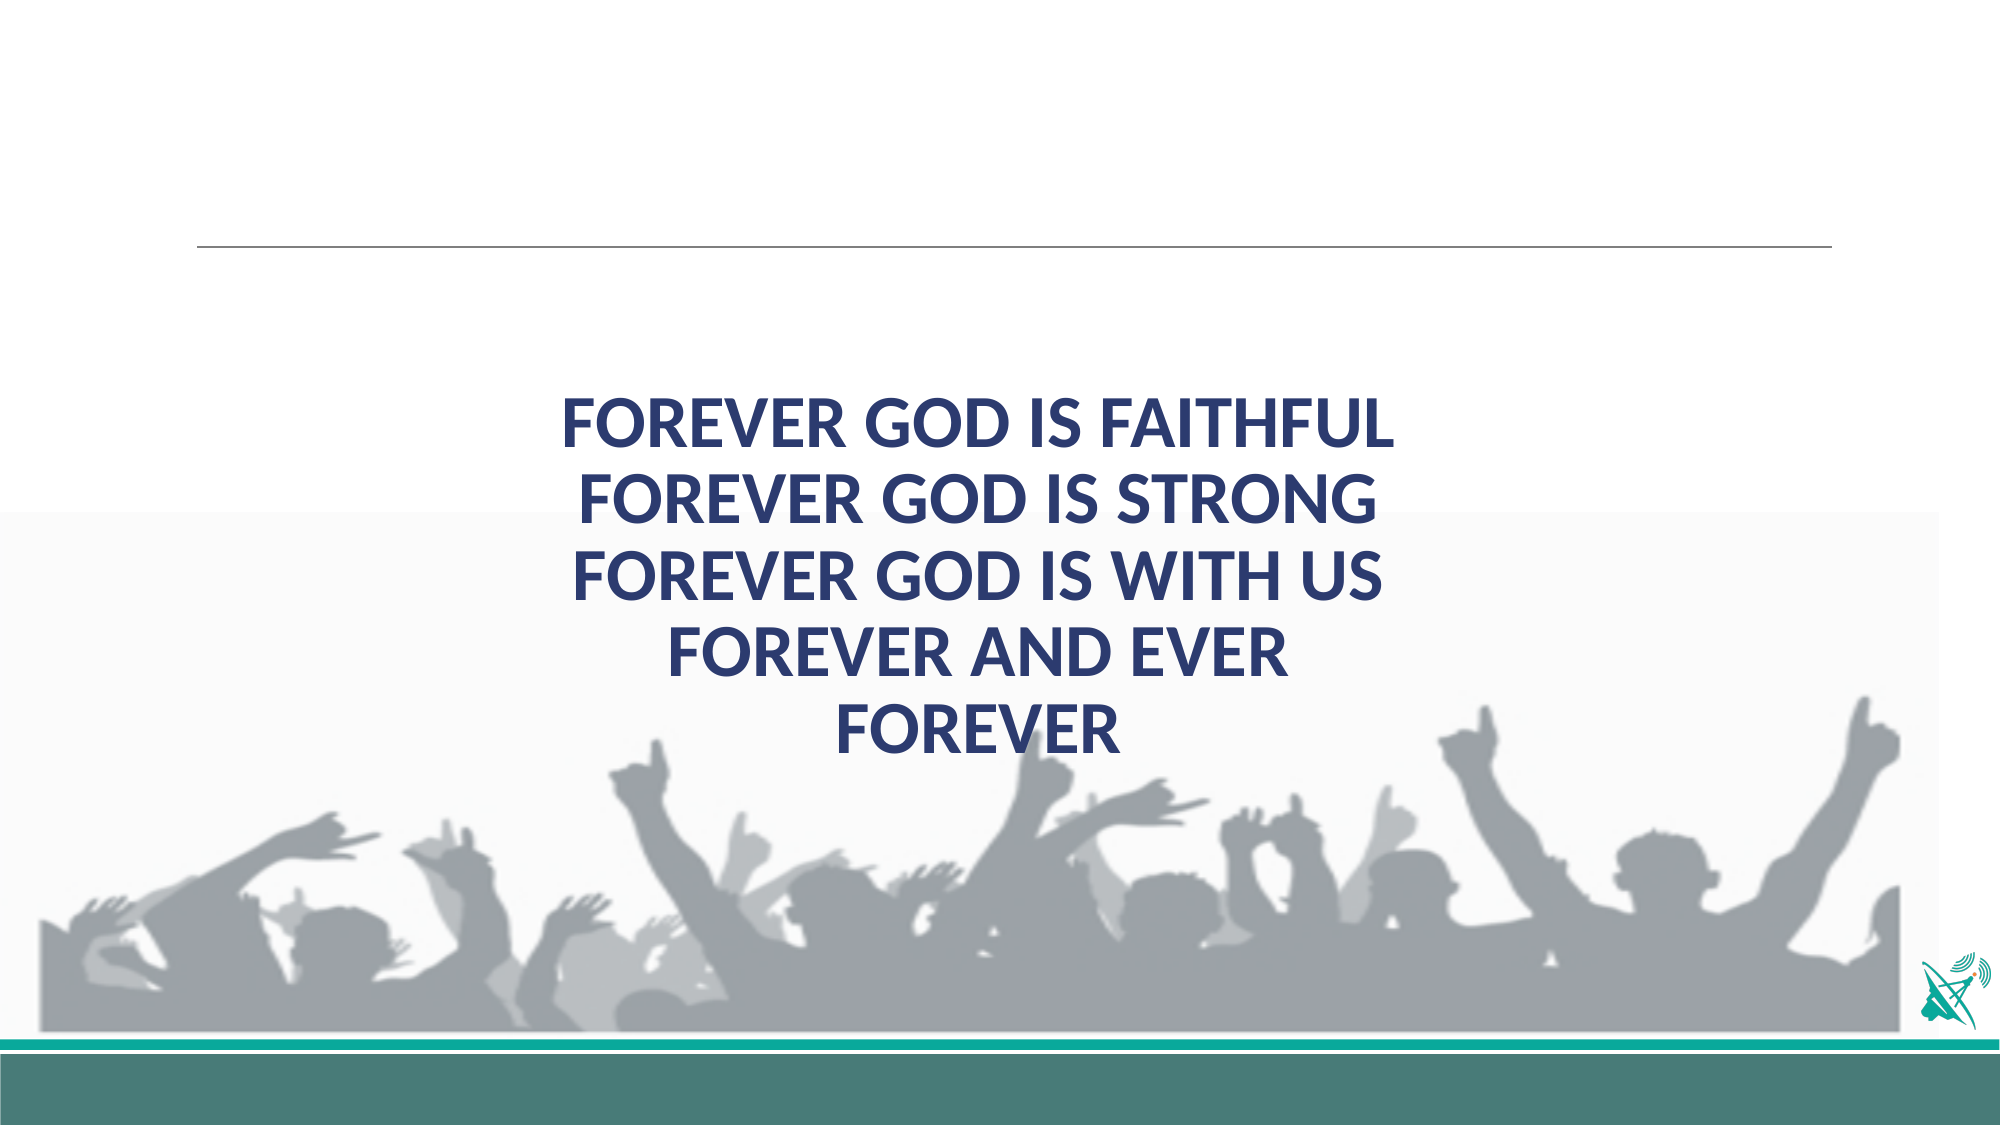

# FOREVER GOD IS FAITHFUL FOREVER GOD IS STRONG FOREVER GOD IS WITH US FOREVER AND EVER FOREVER